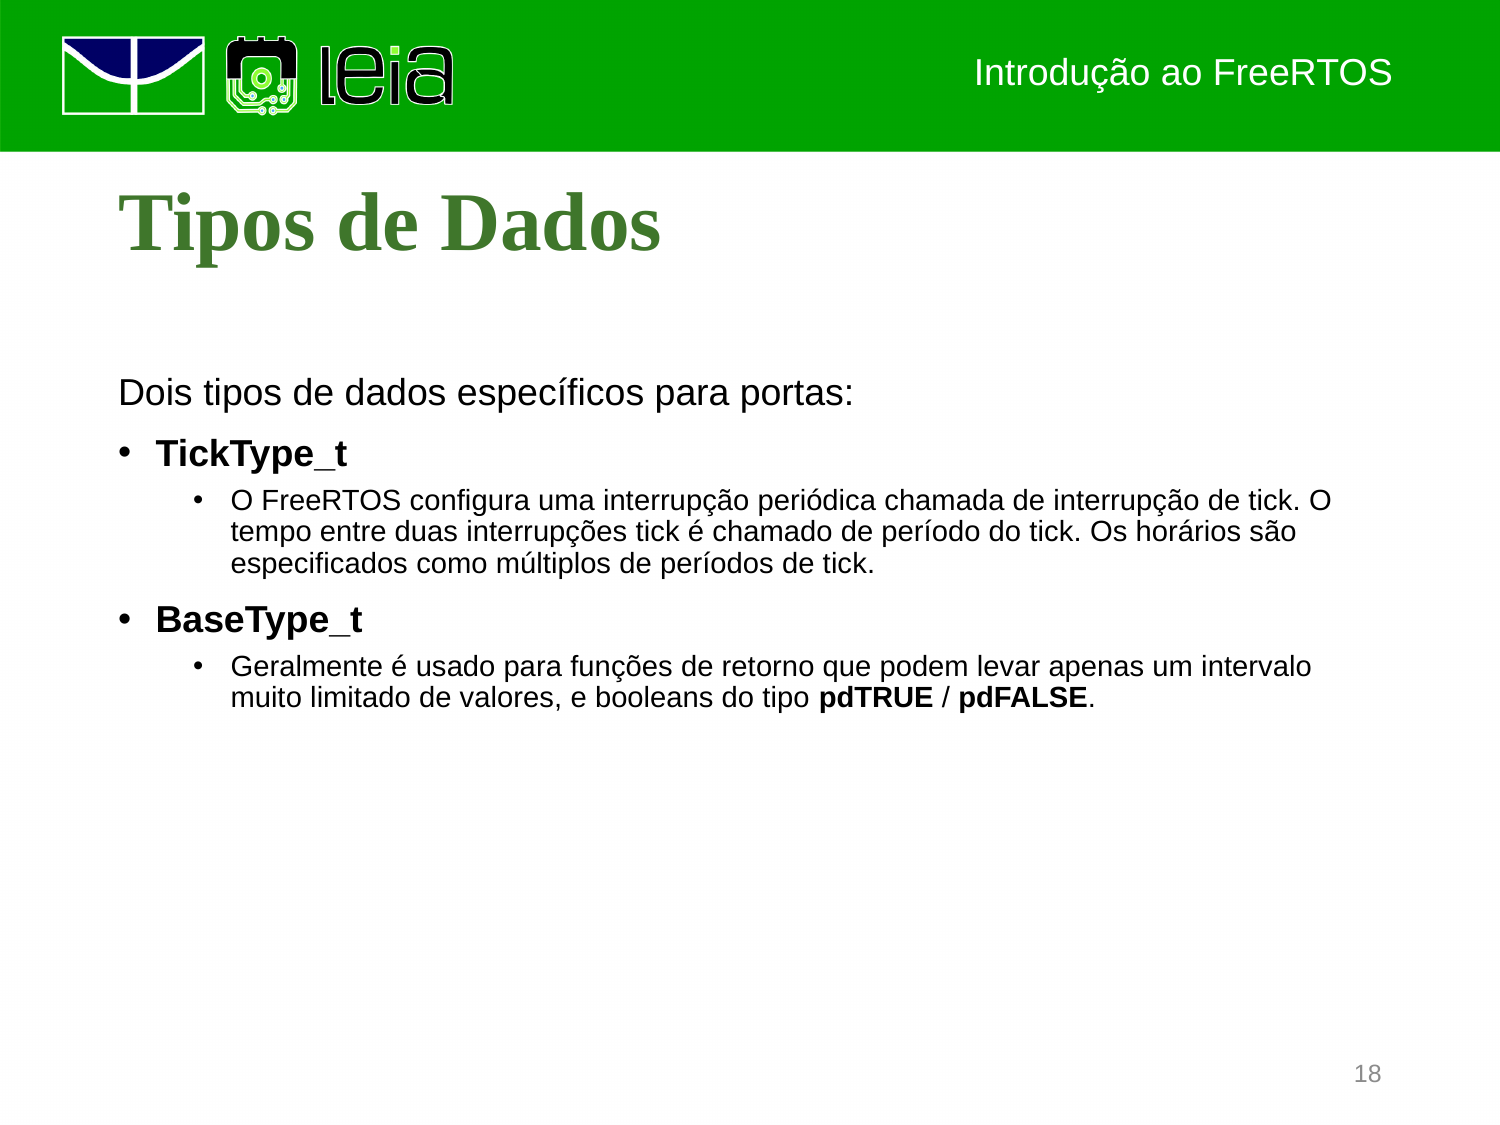

Introdução ao FreeRTOS
# Tipos de Dados

Dois tipos de dados específicos para portas:
TickType_t
O FreeRTOS configura uma interrupção periódica chamada de interrupção de tick. O tempo entre duas interrupções tick é chamado de período do tick. Os horários são especificados como múltiplos de períodos de tick.
BaseType_t
Geralmente é usado para funções de retorno que podem levar apenas um intervalo muito limitado de valores, e booleans do tipo pdTRUE / pdFALSE.
18